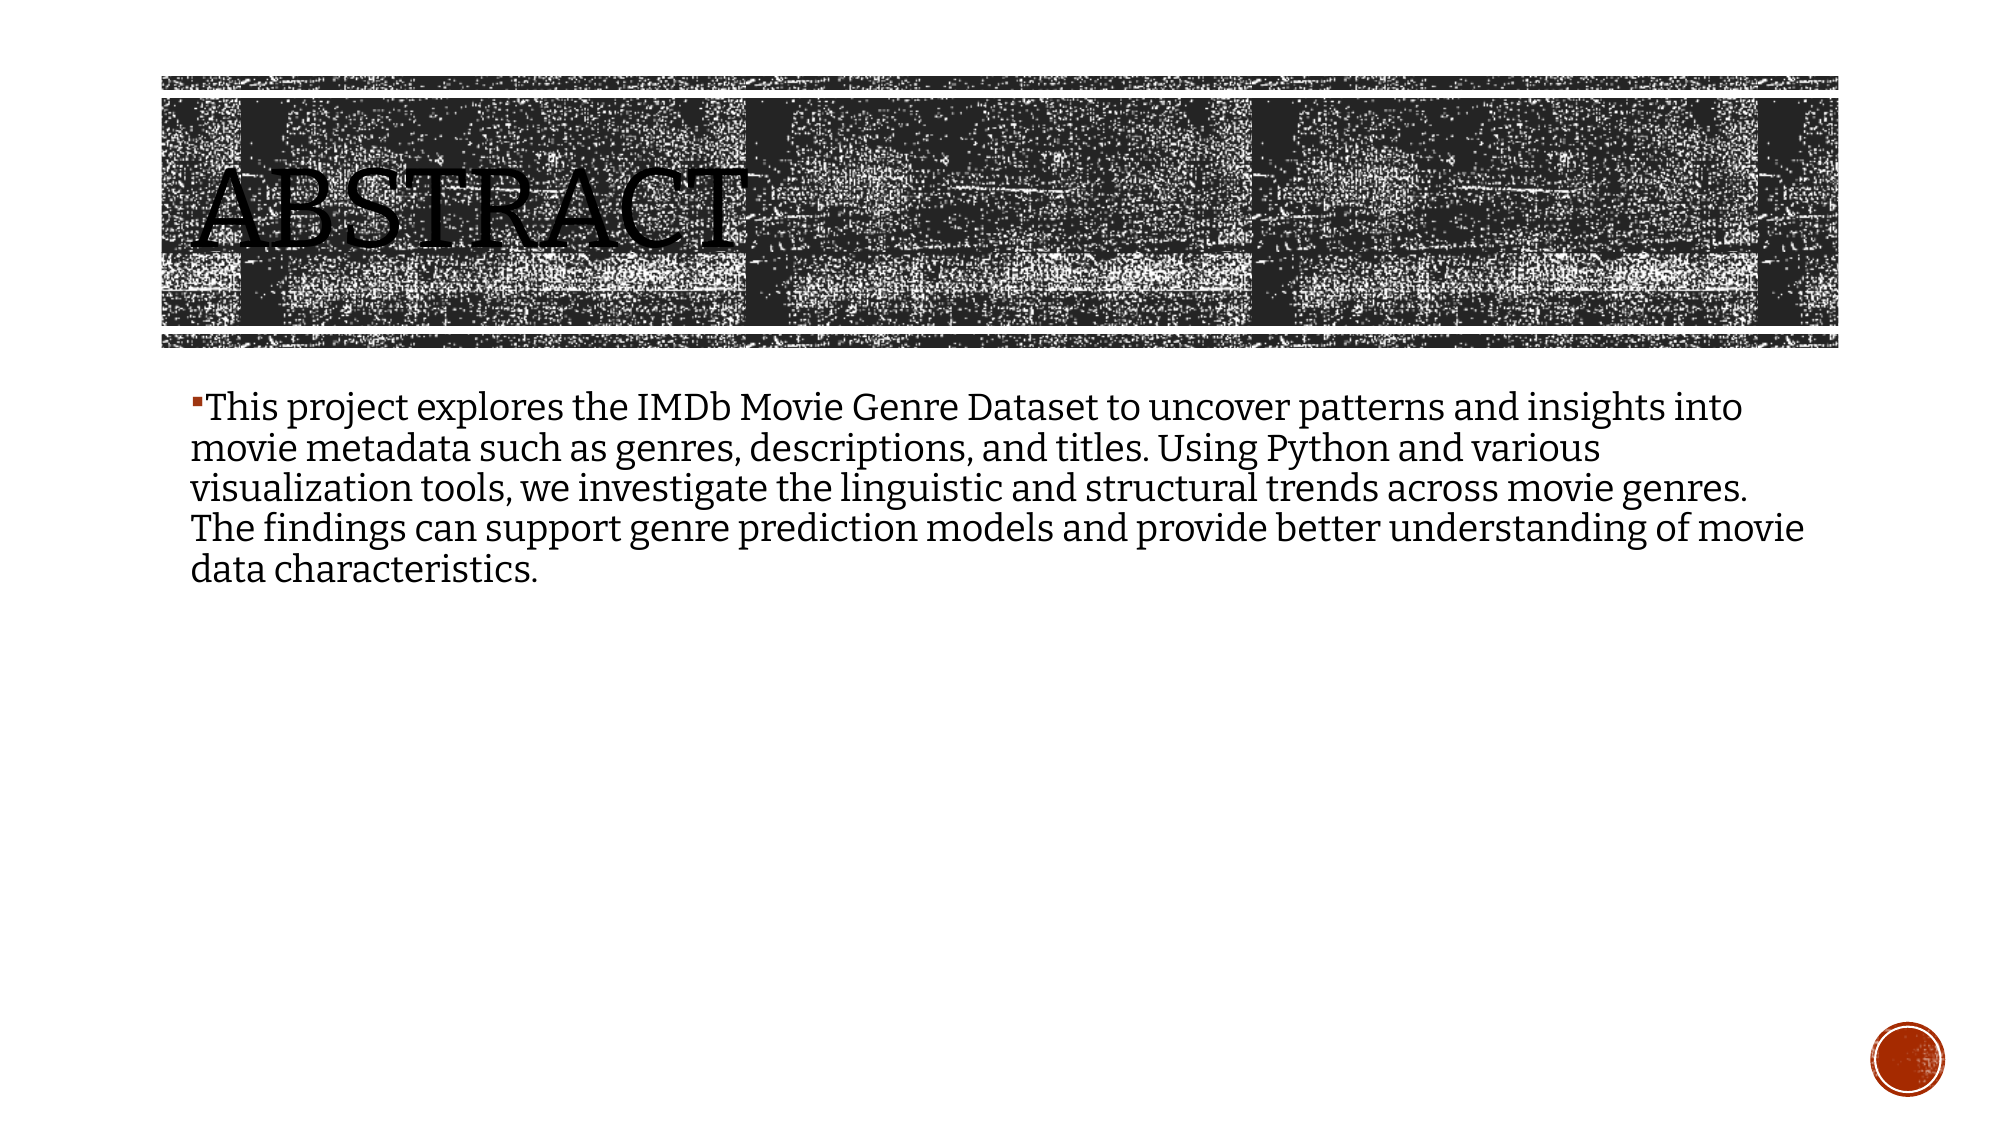

ABSTRACT

This project explores the IMDb Movie Genre Dataset to uncover patterns and insights into movie metadata such as genres, descriptions, and titles. Using Python and various visualization tools, we investigate the linguistic and structural trends across movie genres. The findings can support genre prediction models and provide better understanding of movie data characteristics.